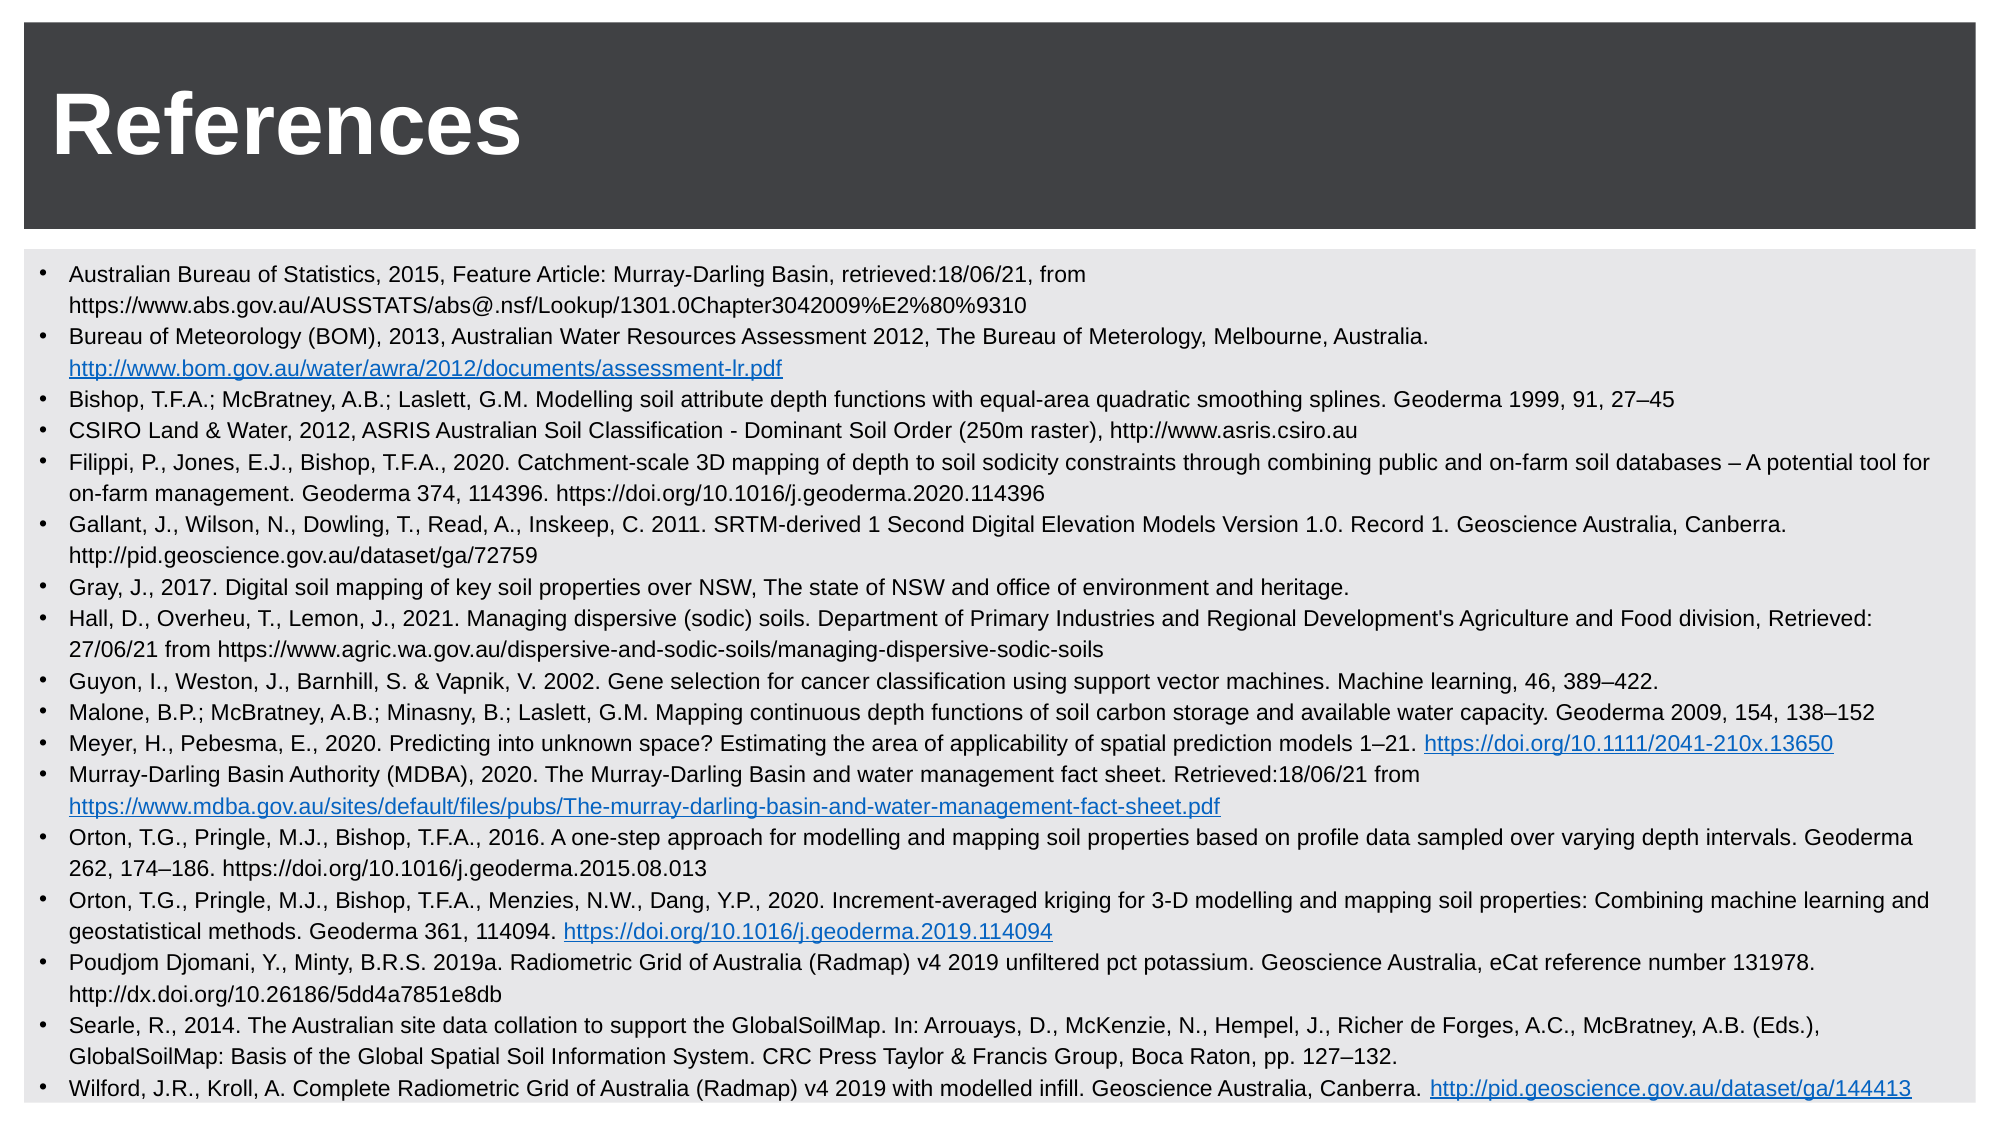

# References
Australian Bureau of Statistics, 2015, Feature Article: Murray-Darling Basin, retrieved:18/06/21, from https://www.abs.gov.au/AUSSTATS/abs@.nsf/Lookup/1301.0Chapter3042009%E2%80%9310
Bureau of Meteorology (BOM), 2013, Australian Water Resources Assessment 2012, The Bureau of Meterology, Melbourne, Australia. http://www.bom.gov.au/water/awra/2012/documents/assessment-lr.pdf
Bishop, T.F.A.; McBratney, A.B.; Laslett, G.M. Modelling soil attribute depth functions with equal-area quadratic smoothing splines. Geoderma 1999, 91, 27–45
CSIRO Land & Water, 2012, ASRIS Australian Soil Classification - Dominant Soil Order (250m raster), http://www.asris.csiro.au
Filippi, P., Jones, E.J., Bishop, T.F.A., 2020. Catchment-scale 3D mapping of depth to soil sodicity constraints through combining public and on-farm soil databases – A potential tool for on-farm management. Geoderma 374, 114396. https://doi.org/10.1016/j.geoderma.2020.114396
Gallant, J., Wilson, N., Dowling, T., Read, A., Inskeep, C. 2011. SRTM-derived 1 Second Digital Elevation Models Version 1.0. Record 1. Geoscience Australia, Canberra. http://pid.geoscience.gov.au/dataset/ga/72759
Gray, J., 2017. Digital soil mapping of key soil properties over NSW, The state of NSW and office of environment and heritage.
Hall, D., Overheu, T., Lemon, J., 2021. Managing dispersive (sodic) soils. Department of Primary Industries and Regional Development's Agriculture and Food division, Retrieved: 27/06/21 from https://www.agric.wa.gov.au/dispersive-and-sodic-soils/managing-dispersive-sodic-soils
Guyon, I., Weston, J., Barnhill, S. & Vapnik, V. 2002. Gene selection for cancer classification using support vector machines. Machine learning, 46, 389–422.
Malone, B.P.; McBratney, A.B.; Minasny, B.; Laslett, G.M. Mapping continuous depth functions of soil carbon storage and available water capacity. Geoderma 2009, 154, 138–152
Meyer, H., Pebesma, E., 2020. Predicting into unknown space? Estimating the area of applicability of spatial prediction models 1–21. https://doi.org/10.1111/2041-210x.13650
Murray-Darling Basin Authority (MDBA), 2020. The Murray-Darling Basin and water management fact sheet. Retrieved:18/06/21 from https://www.mdba.gov.au/sites/default/files/pubs/The-murray-darling-basin-and-water-management-fact-sheet.pdf
Orton, T.G., Pringle, M.J., Bishop, T.F.A., 2016. A one-step approach for modelling and mapping soil properties based on profile data sampled over varying depth intervals. Geoderma 262, 174–186. https://doi.org/10.1016/j.geoderma.2015.08.013
Orton, T.G., Pringle, M.J., Bishop, T.F.A., Menzies, N.W., Dang, Y.P., 2020. Increment-averaged kriging for 3-D modelling and mapping soil properties: Combining machine learning and geostatistical methods. Geoderma 361, 114094. https://doi.org/10.1016/j.geoderma.2019.114094
Poudjom Djomani, Y., Minty, B.R.S. 2019a. Radiometric Grid of Australia (Radmap) v4 2019 unfiltered pct potassium. Geoscience Australia, eCat reference number 131978. http://dx.doi.org/10.26186/5dd4a7851e8db
Searle, R., 2014. The Australian site data collation to support the GlobalSoilMap. In: Arrouays, D., McKenzie, N., Hempel, J., Richer de Forges, A.C., McBratney, A.B. (Eds.), GlobalSoilMap: Basis of the Global Spatial Soil Information System. CRC Press Taylor & Francis Group, Boca Raton, pp. 127–132.
Wilford, J.R., Kroll, A. Complete Radiometric Grid of Australia (Radmap) v4 2019 with modelled infill. Geoscience Australia, Canberra. http://pid.geoscience.gov.au/dataset/ga/144413

21